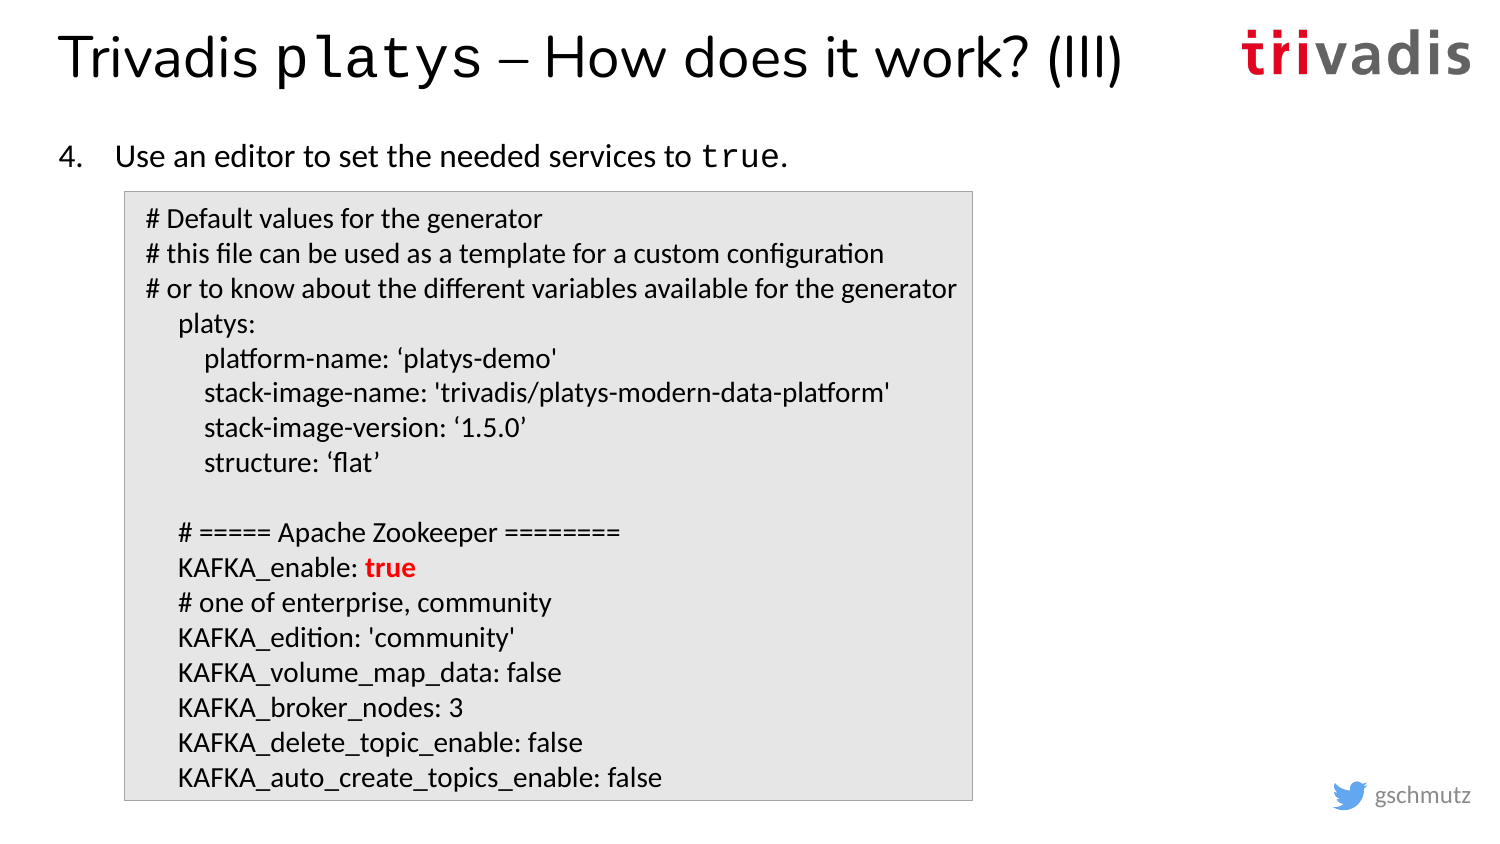

# Trivadis platys – How does it work? (III)
Use an editor to set the needed services to true.

 # Default values for the generator
 # this file can be used as a template for a custom configuration
 # or to know about the different variables available for the generator
      platys:
          platform-name: ‘platys-demo'
          stack-image-name: 'trivadis/platys-modern-data-platform'
          stack-image-version: ‘1.5.0’
          structure: ‘flat’

      # ===== Apache Zookeeper ========
      KAFKA_enable: true
      # one of enterprise, community
      KAFKA_edition: 'community'
      KAFKA_volume_map_data: false
      KAFKA_broker_nodes: 3
      KAFKA_delete_topic_enable: false
      KAFKA_auto_create_topics_enable: false